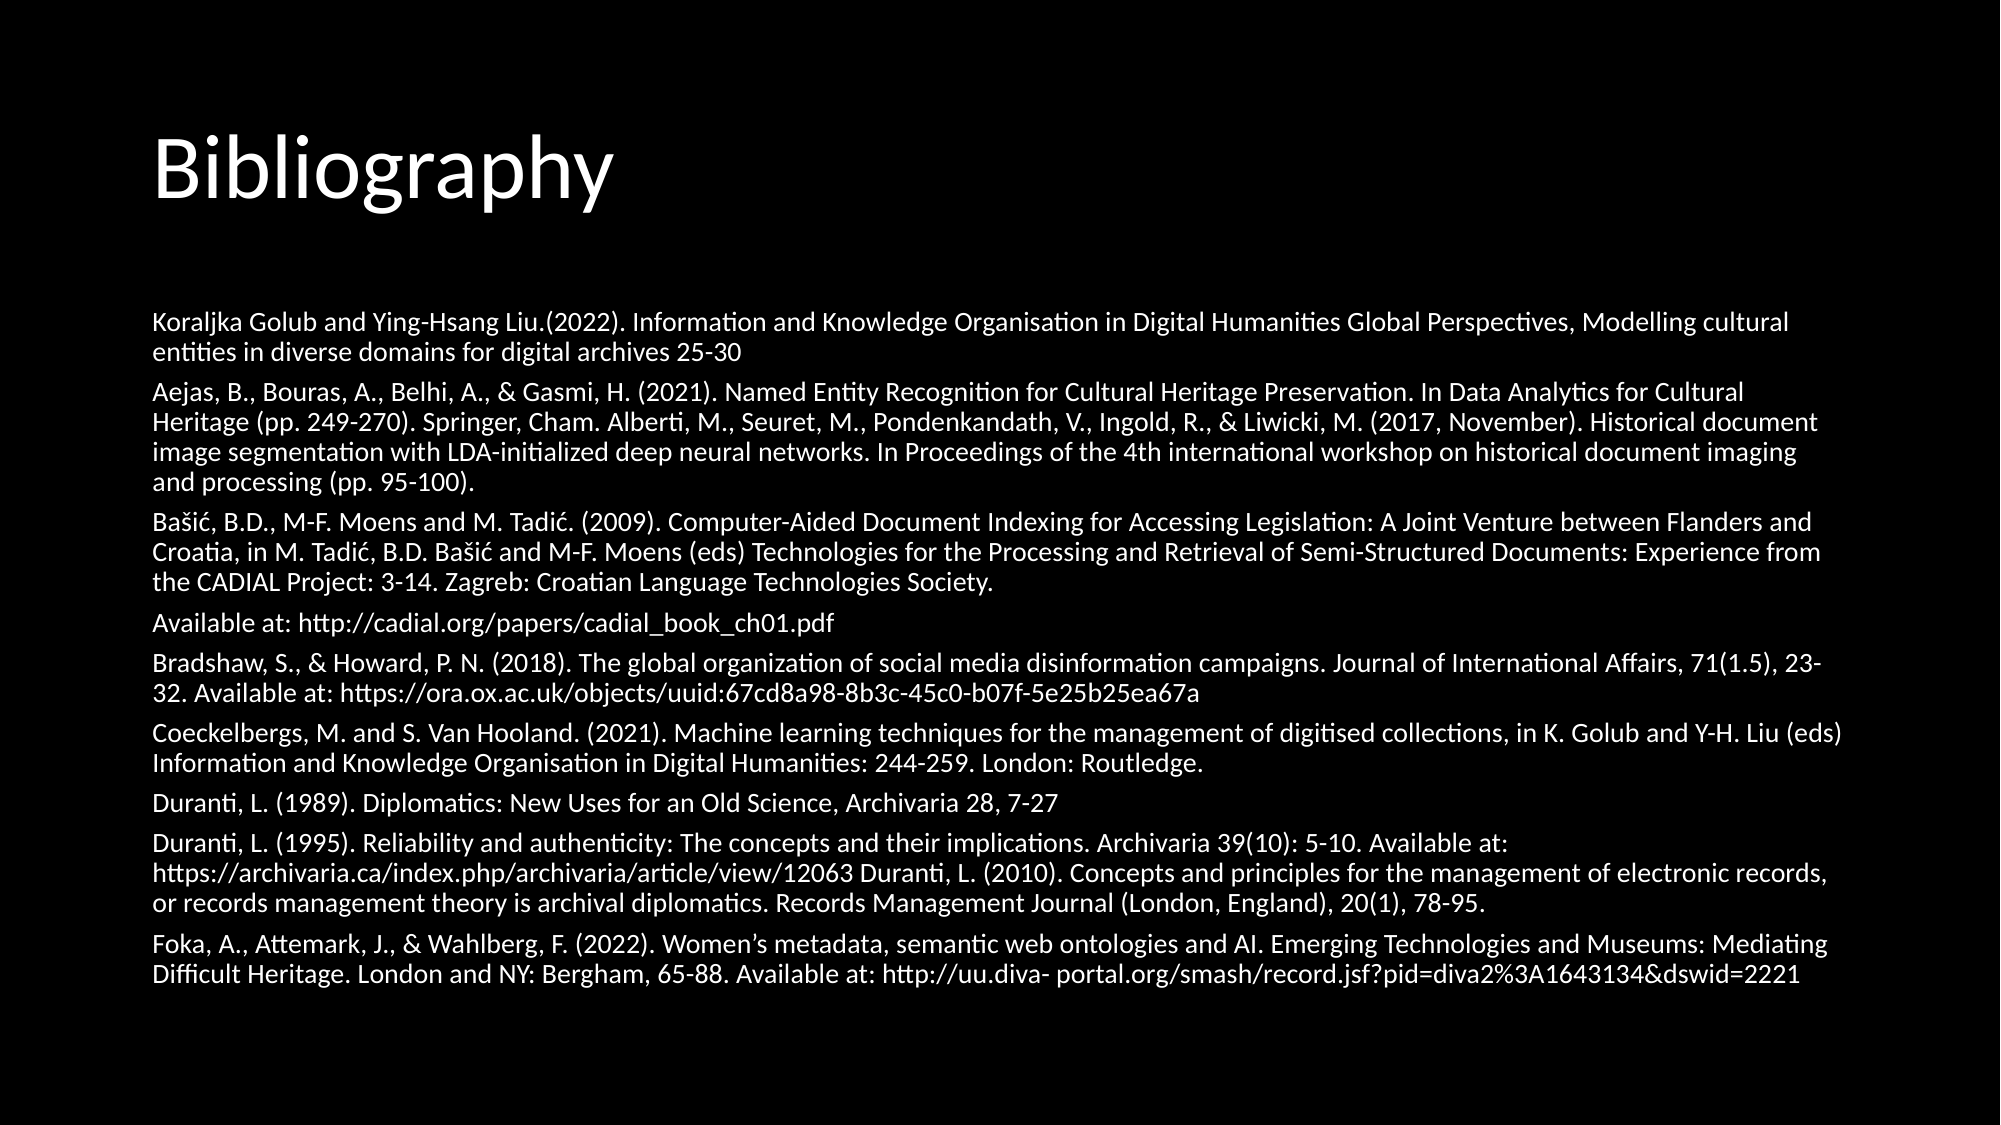

# Bibliography
Koraljka Golub and Ying-Hsang Liu.(2022). Information and Knowledge Organisation in Digital Humanities Global Perspectives, Modelling cultural entities in diverse domains for digital archives 25-30
Aejas, B., Bouras, A., Belhi, A., & Gasmi, H. (2021). Named Entity Recognition for Cultural Heritage Preservation. In Data Analytics for Cultural Heritage (pp. 249-270). Springer, Cham. Alberti, M., Seuret, M., Pondenkandath, V., Ingold, R., & Liwicki, M. (2017, November). Historical document image segmentation with LDA-initialized deep neural networks. In Proceedings of the 4th international workshop on historical document imaging and processing (pp. 95-100).
Bašić, B.D., M-F. Moens and M. Tadić. (2009). Computer-Aided Document Indexing for Accessing Legislation: A Joint Venture between Flanders and Croatia, in M. Tadić, B.D. Bašić and M-F. Moens (eds) Technologies for the Processing and Retrieval of Semi-Structured Documents: Experience from the CADIAL Project: 3-14. Zagreb: Croatian Language Technologies Society.
Available at: http://cadial.org/papers/cadial_book_ch01.pdf
Bradshaw, S., & Howard, P. N. (2018). The global organization of social media disinformation campaigns. Journal of International Affairs, 71(1.5), 23-32. Available at: https://ora.ox.ac.uk/objects/uuid:67cd8a98-8b3c-45c0-b07f-5e25b25ea67a
Coeckelbergs, M. and S. Van Hooland. (2021). Machine learning techniques for the management of digitised collections, in K. Golub and Y-H. Liu (eds) Information and Knowledge Organisation in Digital Humanities: 244-259. London: Routledge.
Duranti, L. (1989). Diplomatics: New Uses for an Old Science, Archivaria 28, 7-27
Duranti, L. (1995). Reliability and authenticity: The concepts and their implications. Archivaria 39(10): 5-10. Available at: https://archivaria.ca/index.php/archivaria/article/view/12063 Duranti, L. (2010). Concepts and principles for the management of electronic records, or records management theory is archival diplomatics. Records Management Journal (London, England), 20(1), 78-95.
Foka, A., Attemark, J., & Wahlberg, F. (2022). Women’s metadata, semantic web ontologies and AI. Emerging Technologies and Museums: Mediating Difficult Heritage. London and NY: Bergham, 65-88. Available at: http://uu.diva- portal.org/smash/record.jsf?pid=diva2%3A1643134&dswid=2221